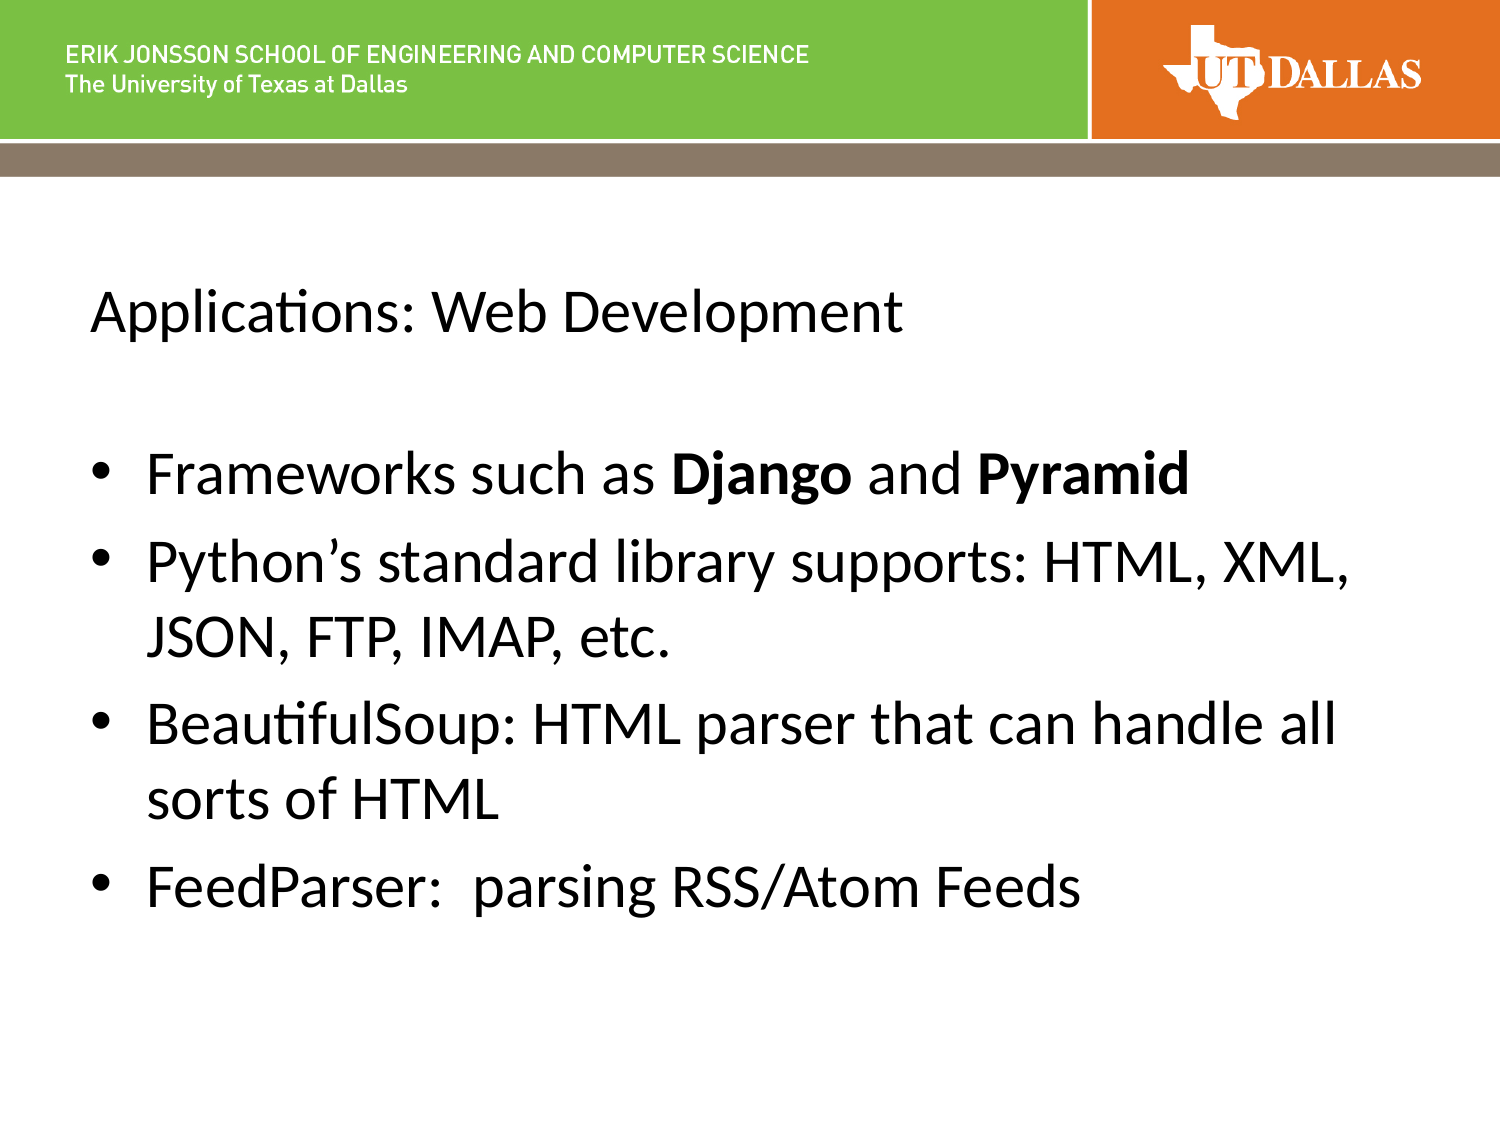

Applications: Web Development
Frameworks such as Django and Pyramid
Python’s standard library supports: HTML, XML, JSON, FTP, IMAP, etc.
BeautifulSoup: HTML parser that can handle all sorts of HTML
FeedParser:  parsing RSS/Atom Feeds